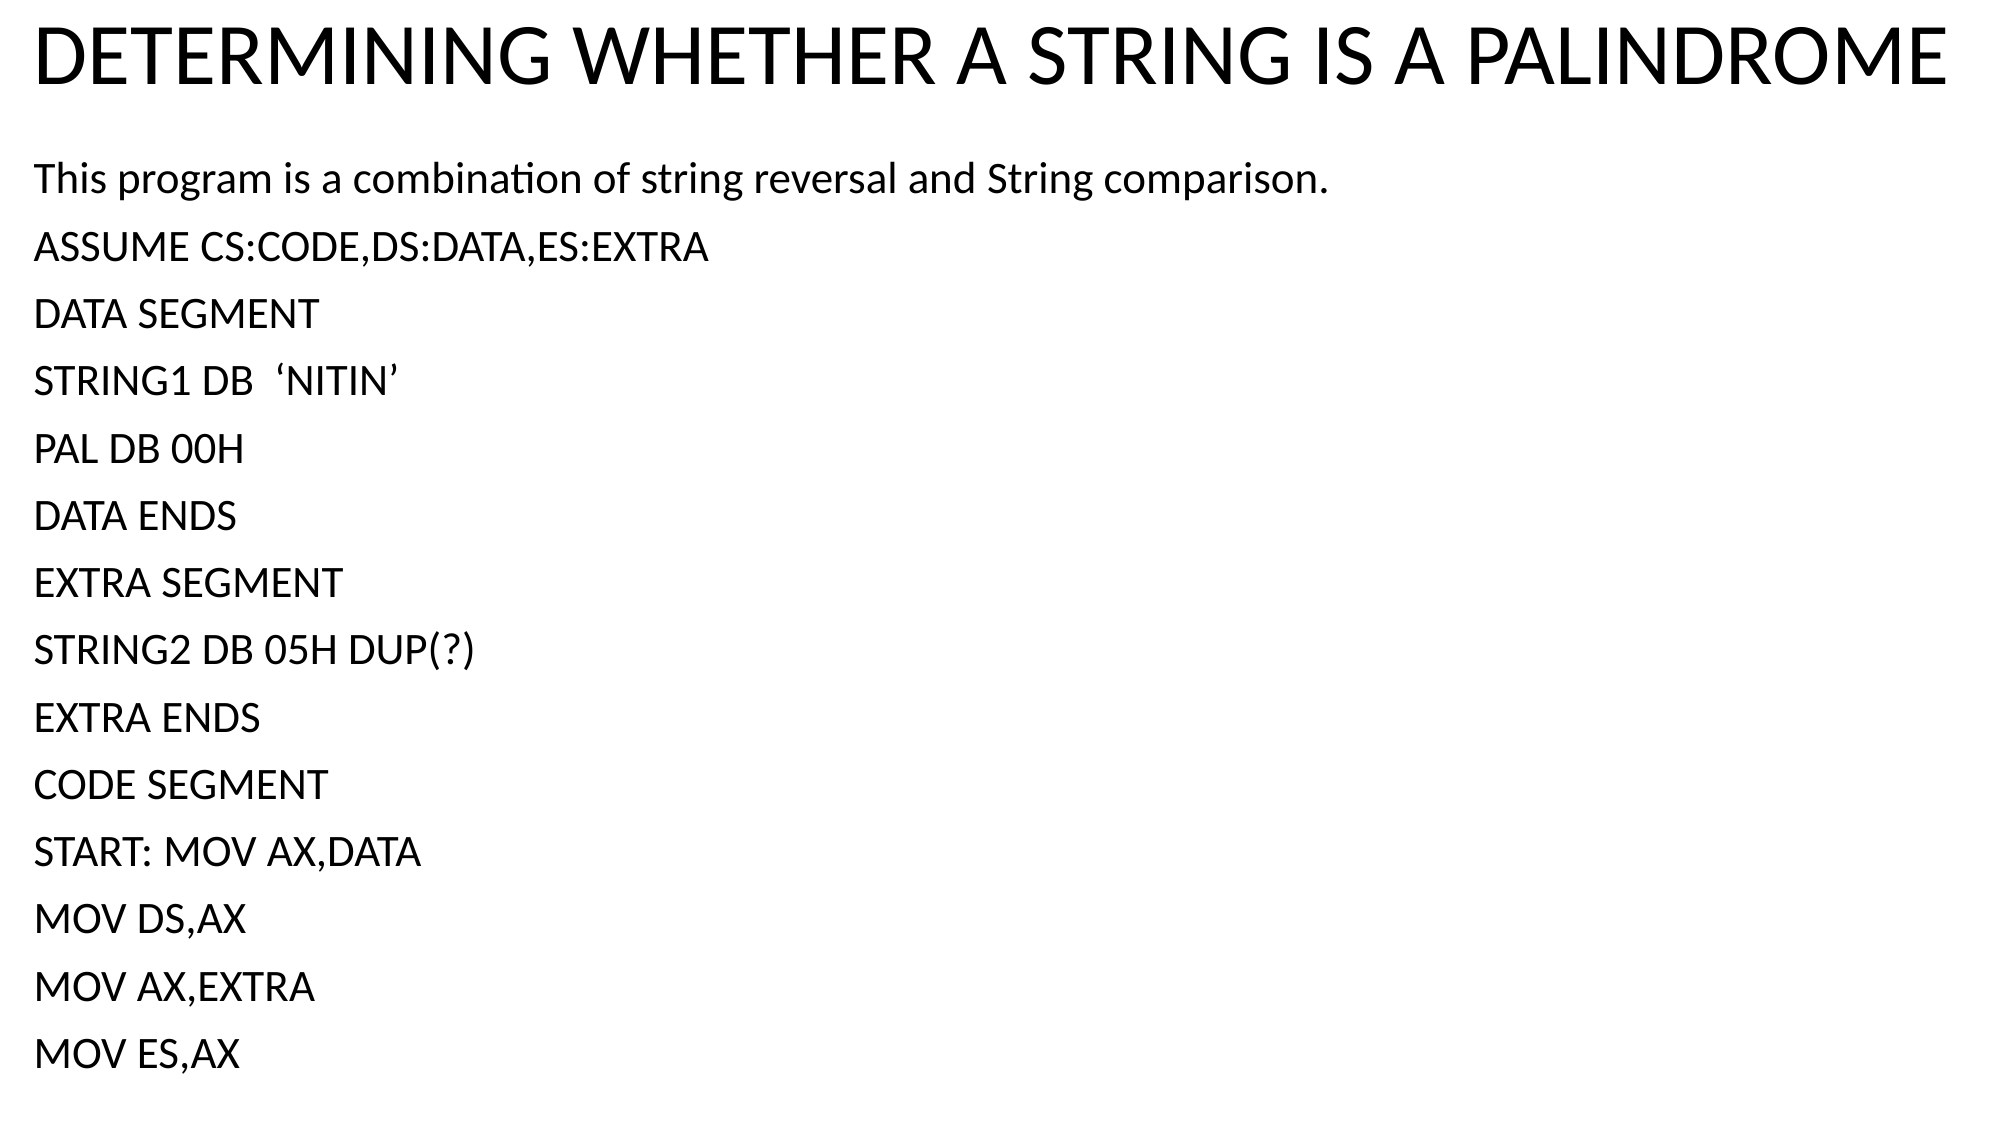

# DETERMINING WHETHER A STRING IS A PALINDROME
This program is a combination of string reversal and String comparison.
ASSUME CS:CODE,DS:DATA,ES:EXTRA
DATA SEGMENT
STRING1 DB  ‘NITIN’
PAL DB 00H
DATA ENDS
EXTRA SEGMENT
STRING2 DB 05H DUP(?)
EXTRA ENDS
CODE SEGMENT
START: MOV AX,DATA
MOV DS,AX
MOV AX,EXTRA
MOV ES,AX